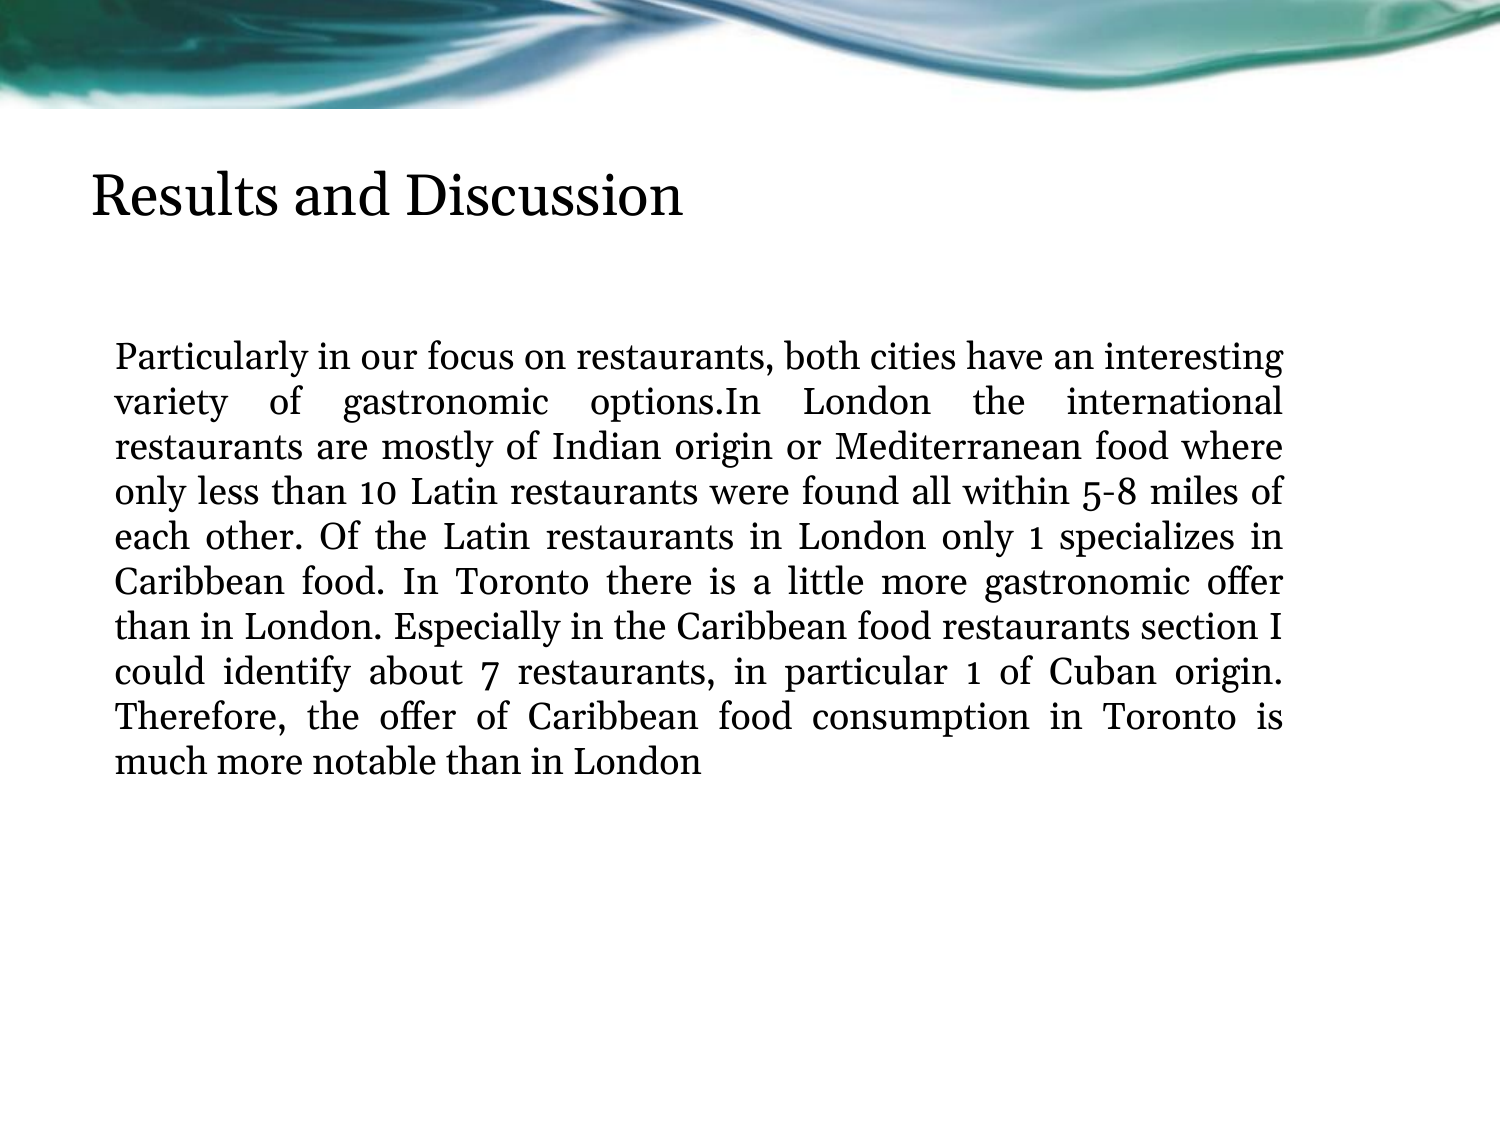

# Results and Discussion
Particularly in our focus on restaurants, both cities have an interesting variety of gastronomic options.In London the international restaurants are mostly of Indian origin or Mediterranean food where only less than 10 Latin restaurants were found all within 5-8 miles of each other. Of the Latin restaurants in London only 1 specializes in Caribbean food. In Toronto there is a little more gastronomic offer than in London. Especially in the Caribbean food restaurants section I could identify about 7 restaurants, in particular 1 of Cuban origin. Therefore, the offer of Caribbean food consumption in Toronto is much more notable than in London